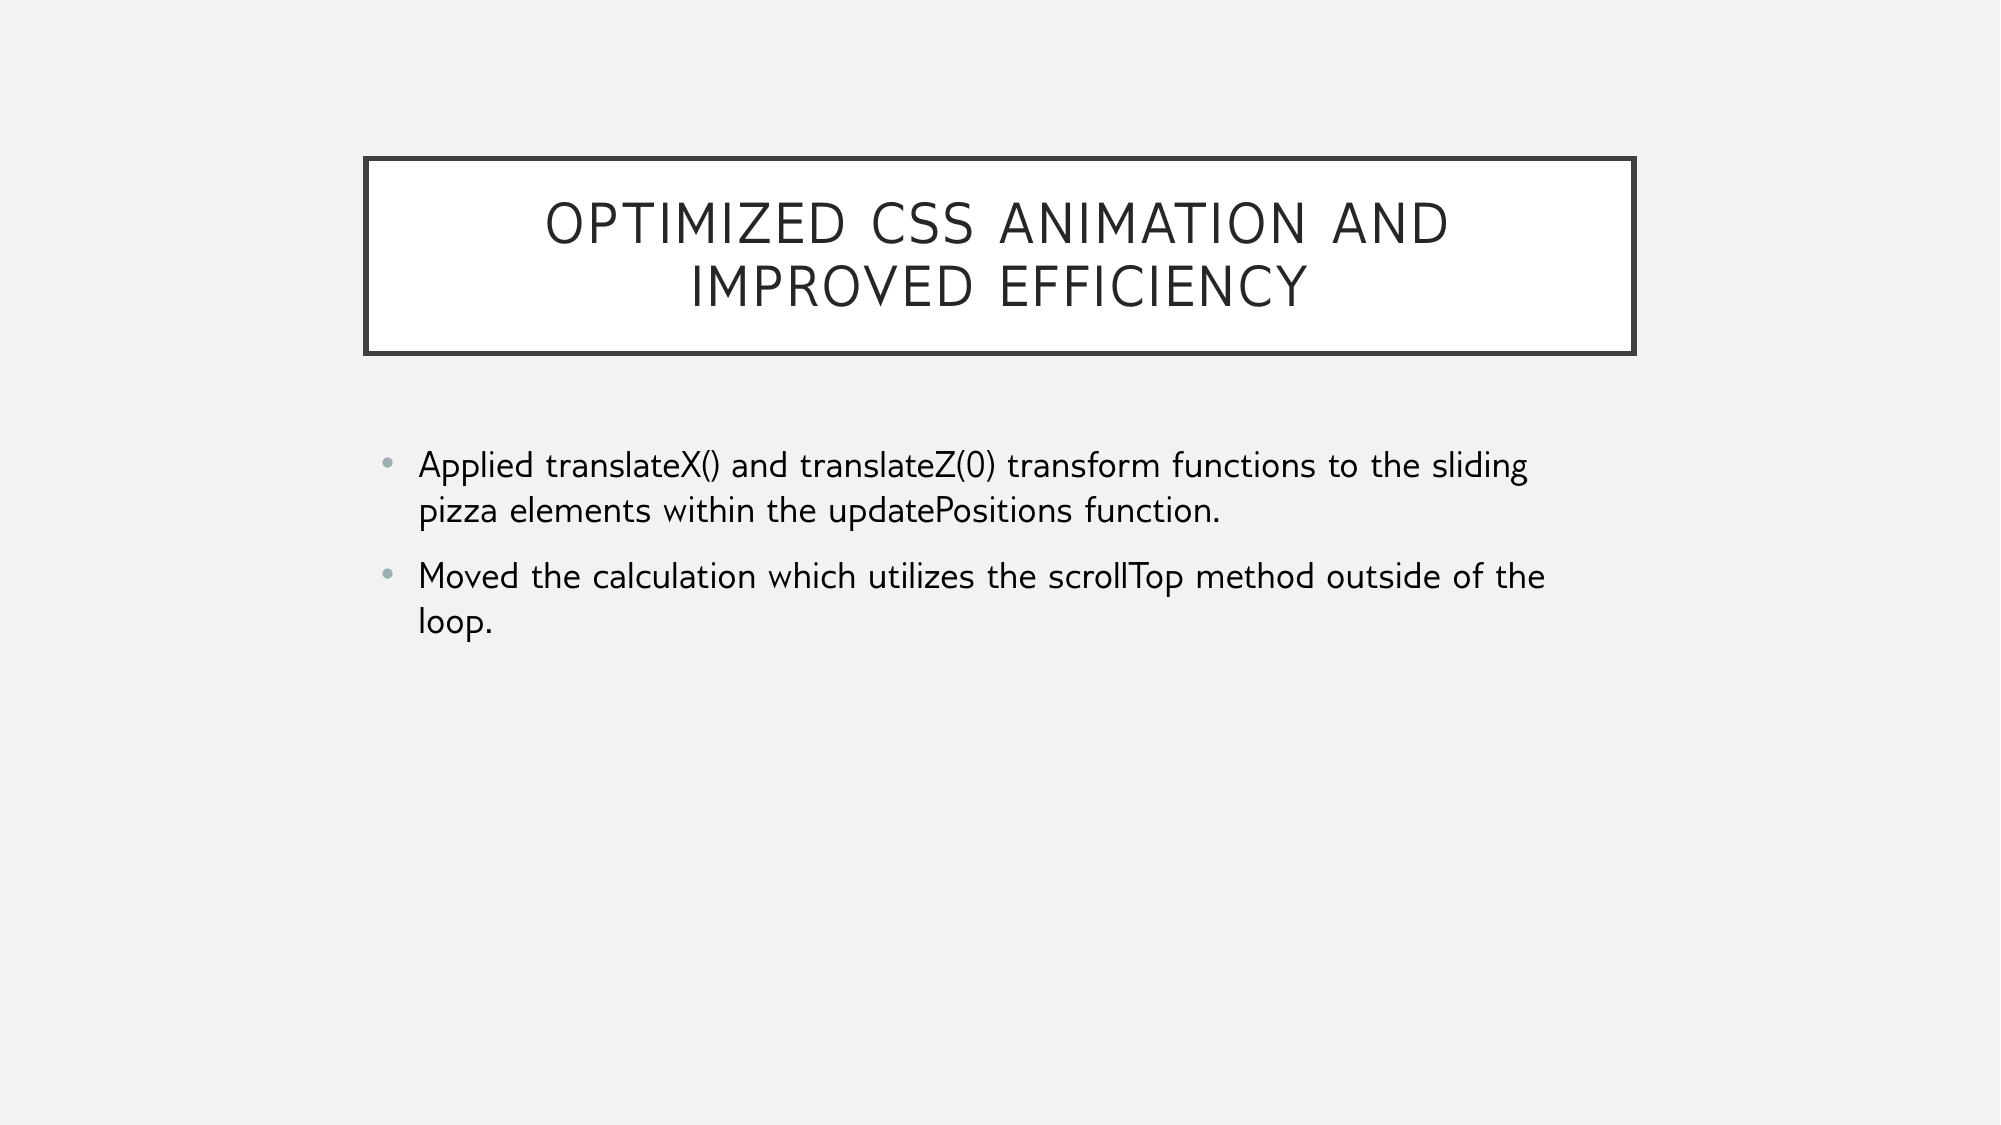

# Optimized css animation and improved efficiency
Applied translateX() and translateZ(0) transform functions to the sliding pizza elements within the updatePositions function.
Moved the calculation which utilizes the scrollTop method outside of the loop.